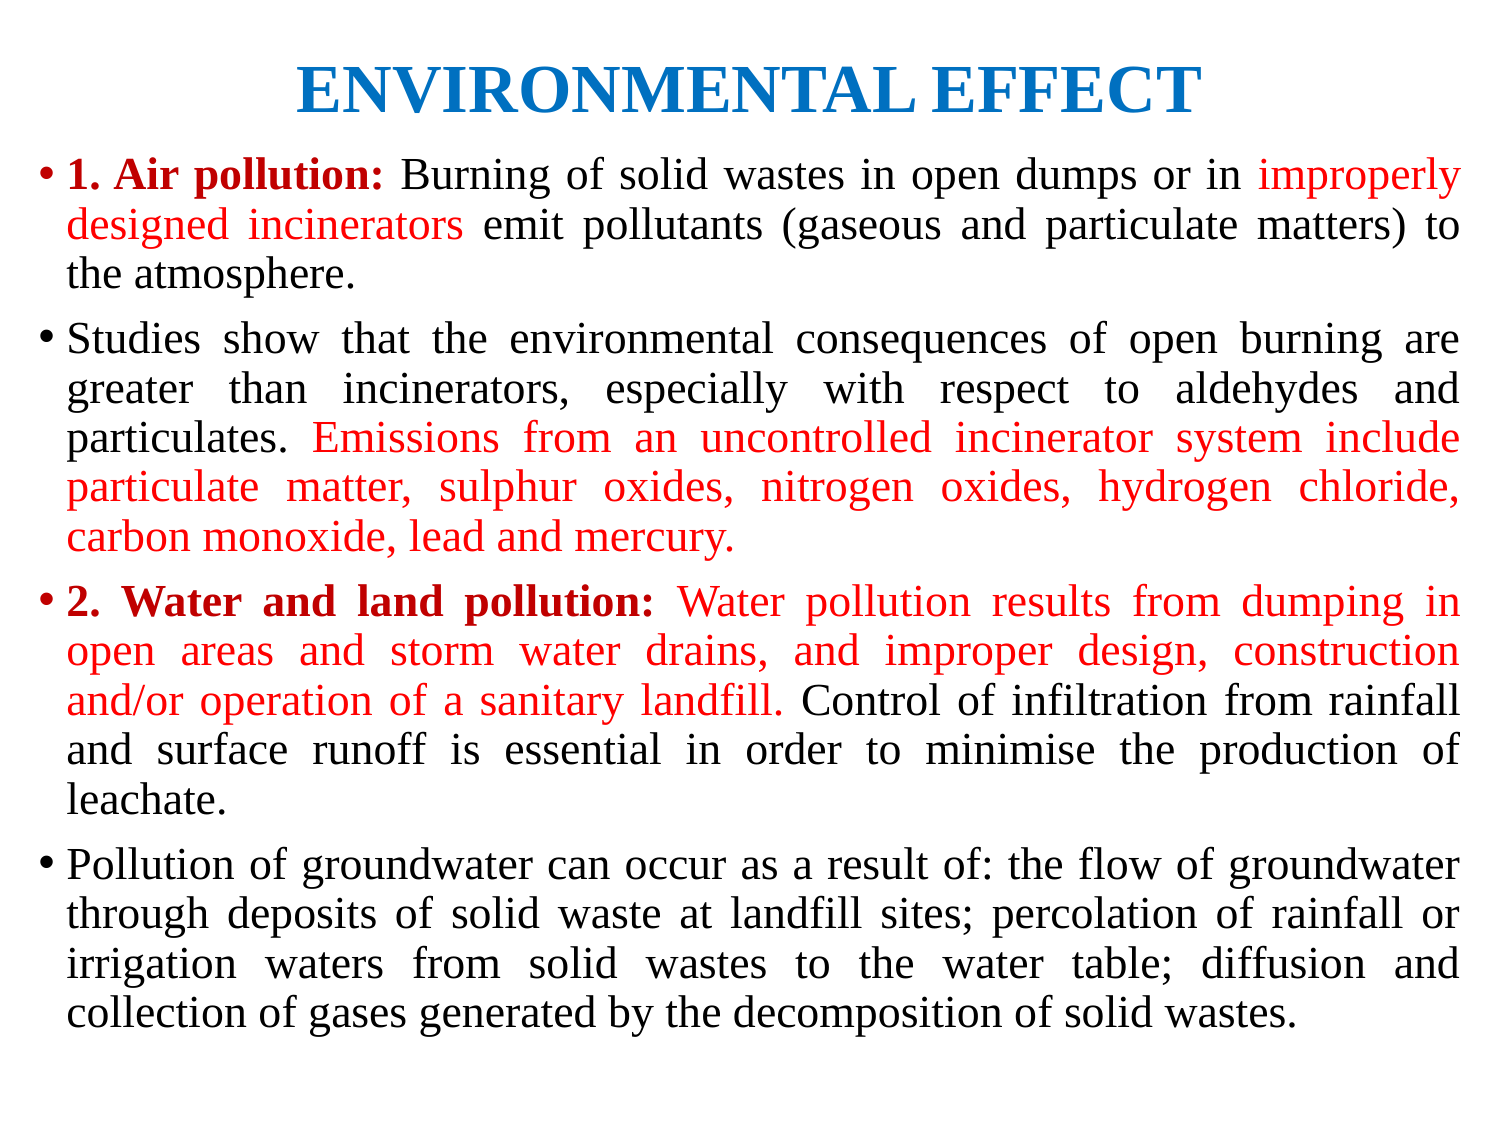

# ENVIRONMENTAL EFFECT
1. Air pollution: Burning of solid wastes in open dumps or in improperly designed incinerators emit pollutants (gaseous and particulate matters) to the atmosphere.
Studies show that the environmental consequences of open burning are greater than incinerators, especially with respect to aldehydes and particulates. Emissions from an uncontrolled incinerator system include particulate matter, sulphur oxides, nitrogen oxides, hydrogen chloride, carbon monoxide, lead and mercury.
2. Water and land pollution: Water pollution results from dumping in open areas and storm water drains, and improper design, construction and/or operation of a sanitary landfill. Control of infiltration from rainfall and surface runoff is essential in order to minimise the production of leachate.
Pollution of groundwater can occur as a result of: the flow of groundwater through deposits of solid waste at landfill sites; percolation of rainfall or irrigation waters from solid wastes to the water table; diffusion and collection of gases generated by the decomposition of solid wastes.